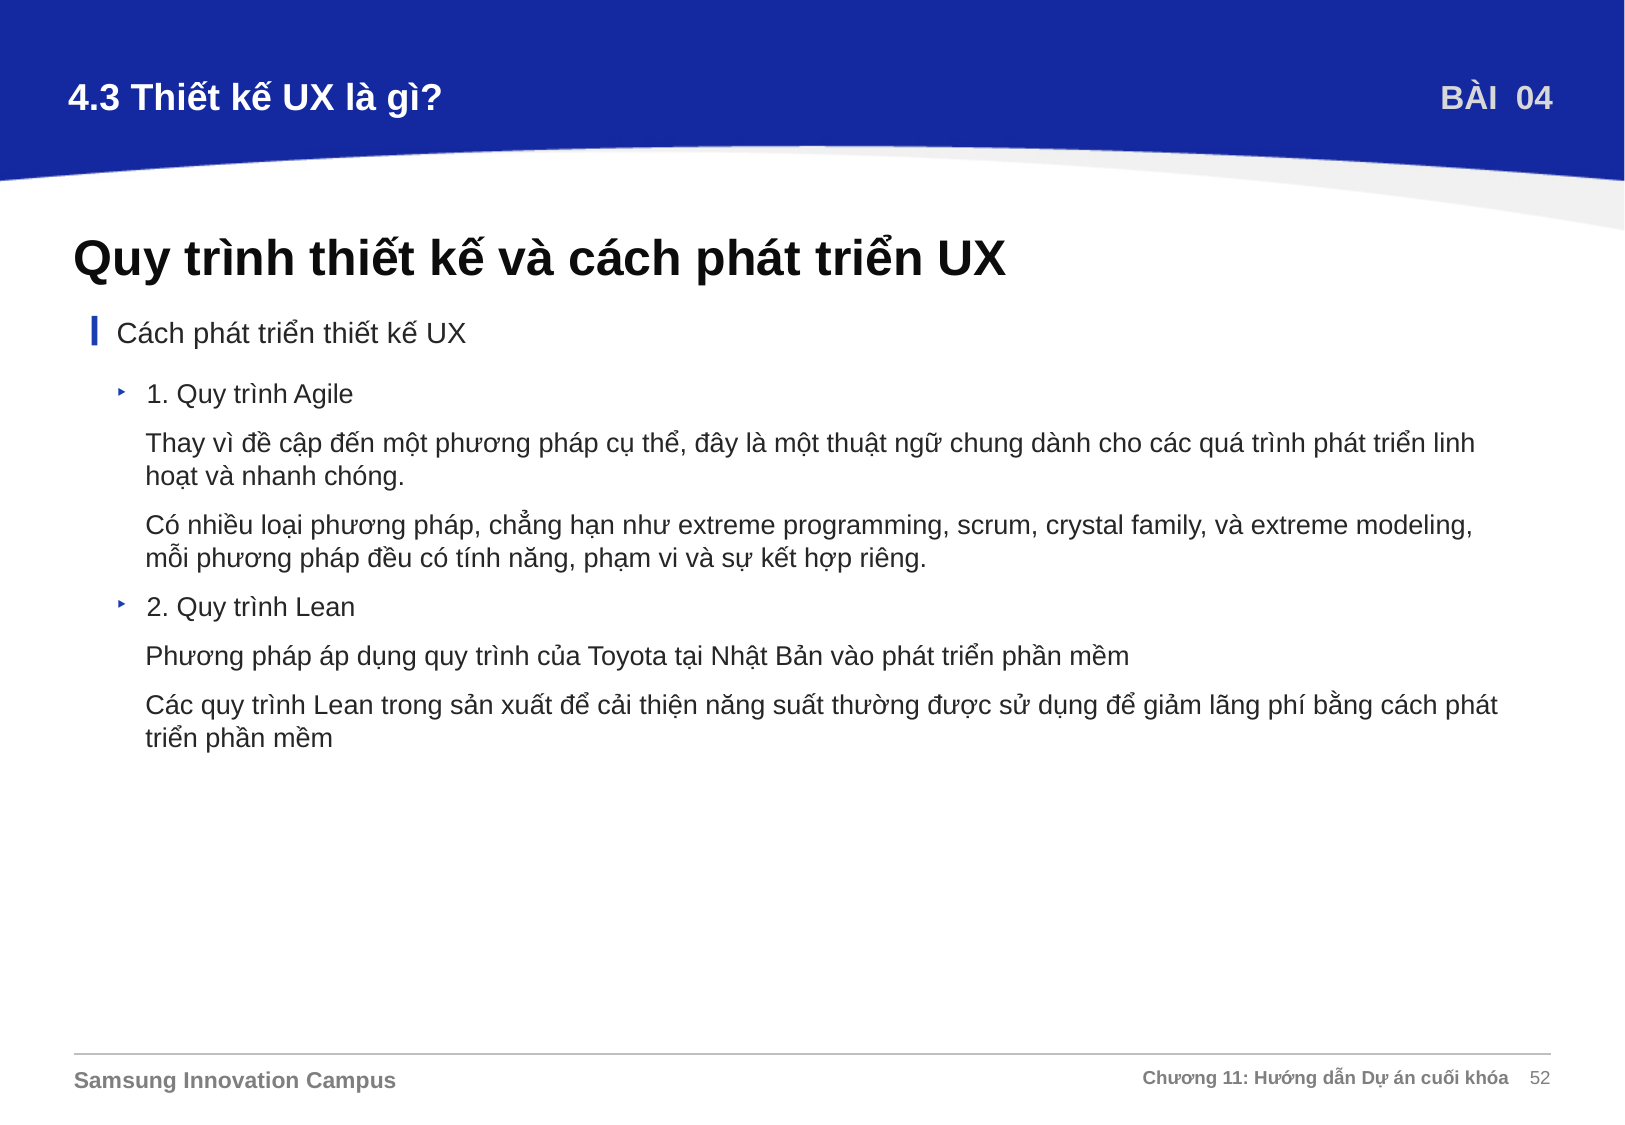

4.3 Thiết kế UX là gì?
BÀI  04
Quy trình thiết kế và cách phát triển UX
Cách phát triển thiết kế UX

1. Quy trình Agile
Thay vì đề cập đến một phương pháp cụ thể, đây là một thuật ngữ chung dành cho các quá trình phát triển linh hoạt và nhanh chóng.
Có nhiều loại phương pháp, chẳng hạn như extreme programming, scrum, crystal family, và extreme modeling, mỗi phương pháp đều có tính năng, phạm vi và sự kết hợp riêng.
2. Quy trình Lean
Phương pháp áp dụng quy trình của Toyota tại Nhật Bản vào phát triển phần mềm
Các quy trình Lean trong sản xuất để cải thiện năng suất thường được sử dụng để giảm lãng phí bằng cách phát triển phần mềm